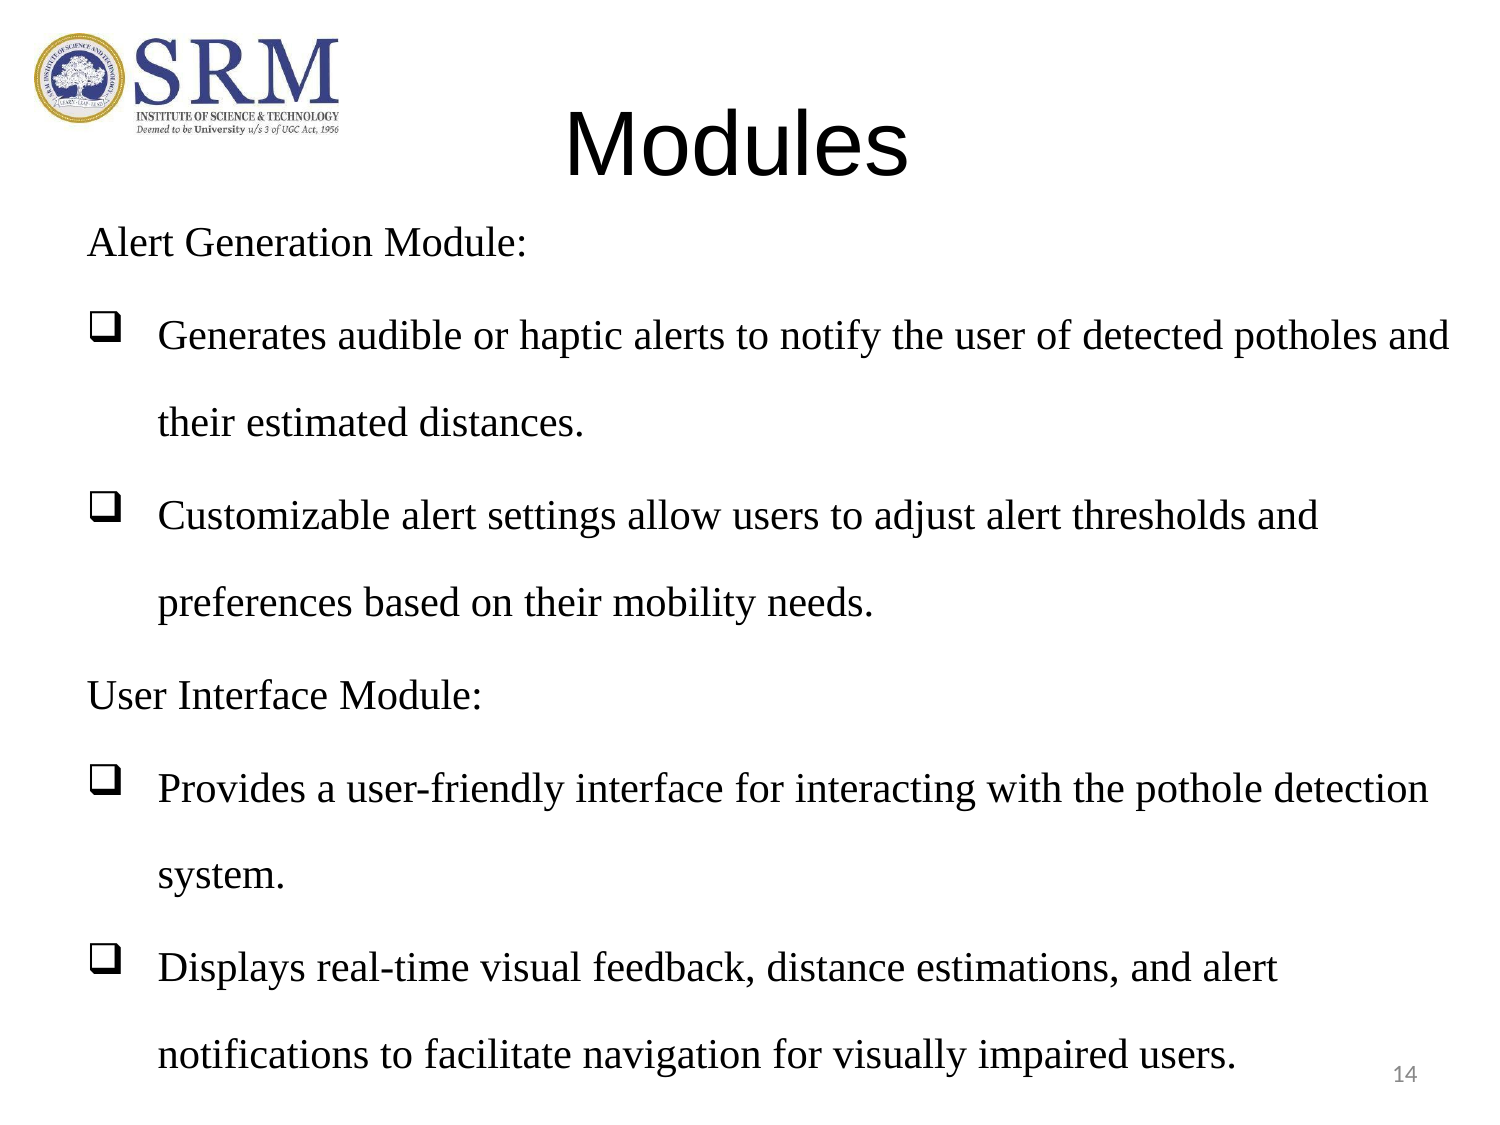

# Modules
Alert Generation Module:
Generates audible or haptic alerts to notify the user of detected potholes and their estimated distances.
Customizable alert settings allow users to adjust alert thresholds and preferences based on their mobility needs.
User Interface Module:
Provides a user-friendly interface for interacting with the pothole detection system.
Displays real-time visual feedback, distance estimations, and alert notifications to facilitate navigation for visually impaired users.
14